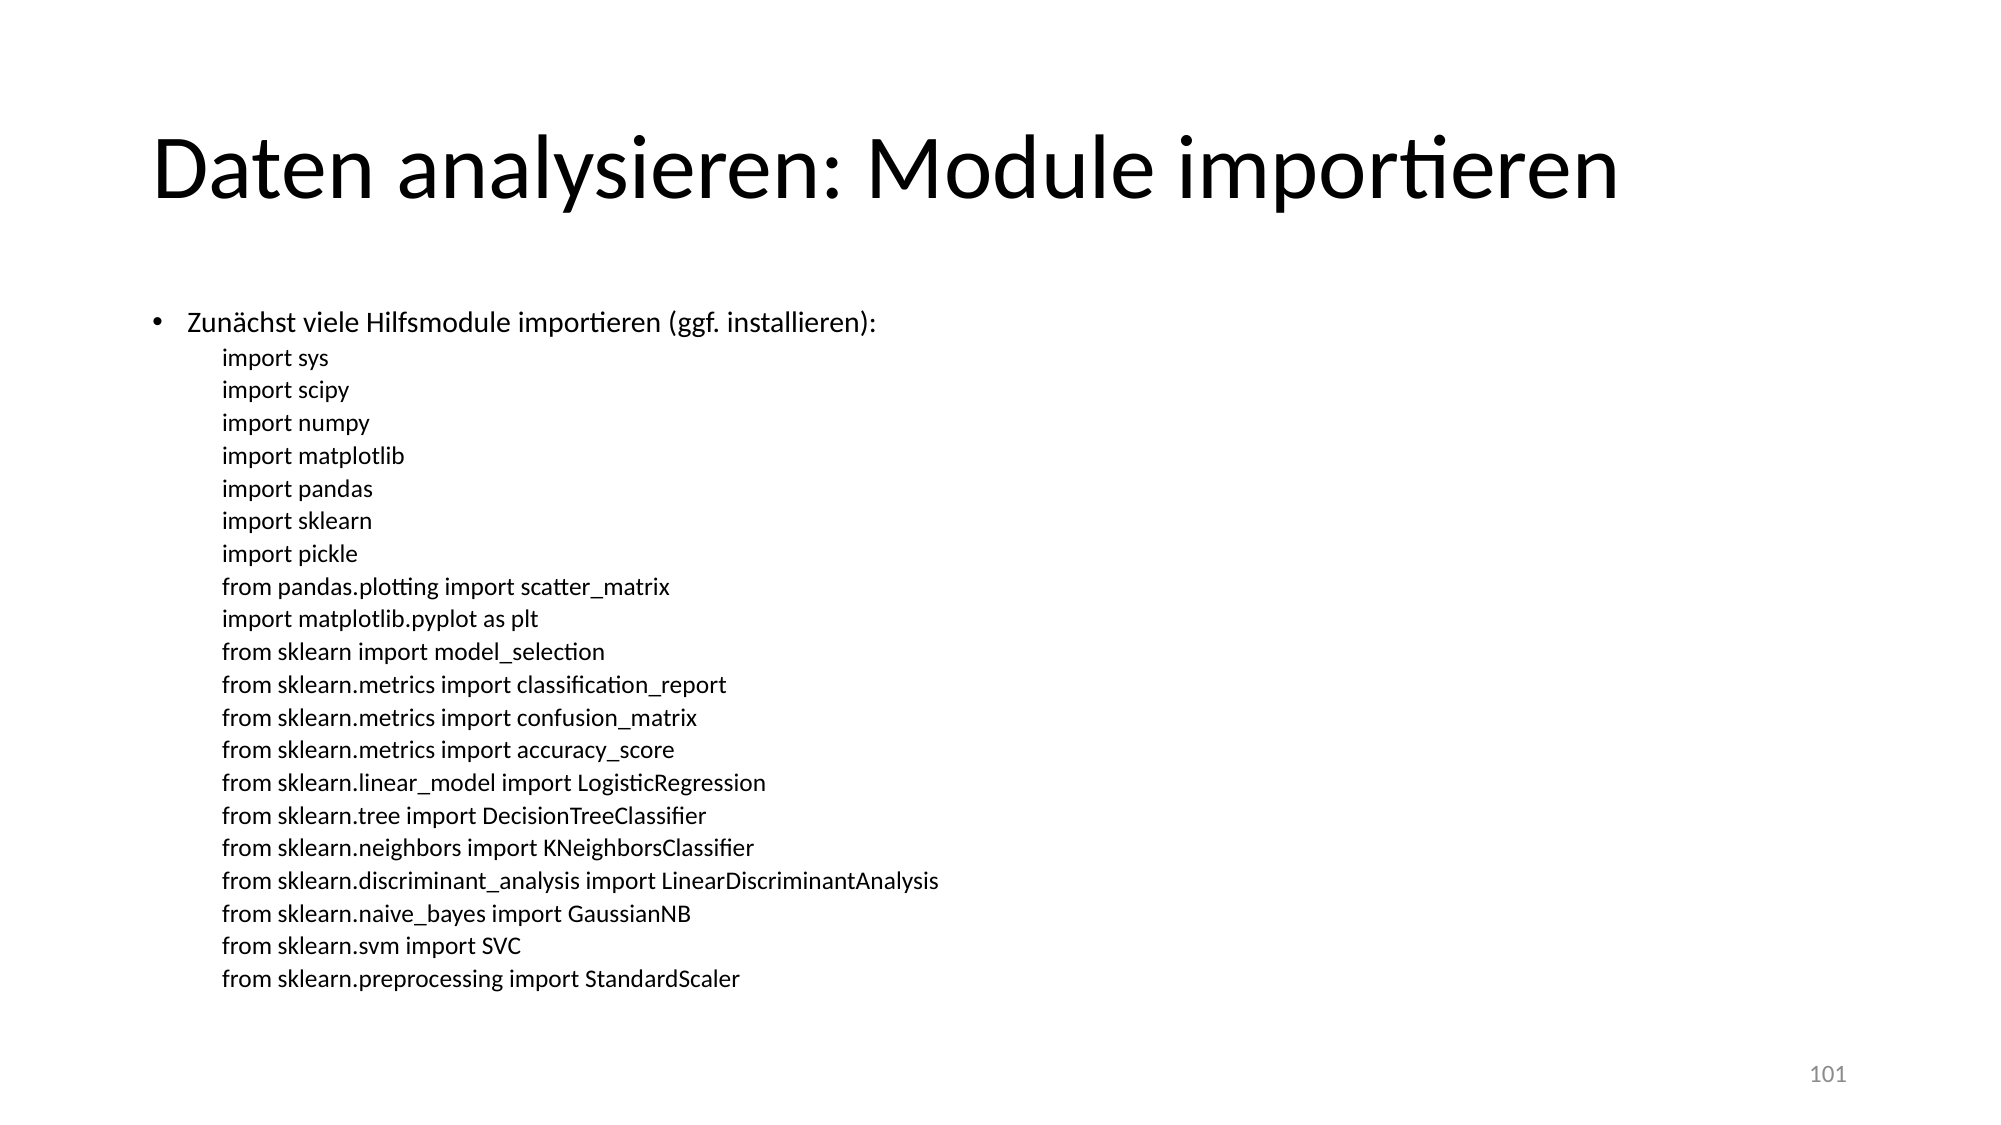

# Daten analysieren: Module importieren
Zunächst viele Hilfsmodule importieren (ggf. installieren):
import sys
import scipy
import numpy
import matplotlib
import pandas
import sklearn
import pickle
from pandas.plotting import scatter_matrix
import matplotlib.pyplot as plt
from sklearn import model_selection
from sklearn.metrics import classification_report
from sklearn.metrics import confusion_matrix
from sklearn.metrics import accuracy_score
from sklearn.linear_model import LogisticRegression
from sklearn.tree import DecisionTreeClassifier
from sklearn.neighbors import KNeighborsClassifier
from sklearn.discriminant_analysis import LinearDiscriminantAnalysis
from sklearn.naive_bayes import GaussianNB
from sklearn.svm import SVC
from sklearn.preprocessing import StandardScaler
101